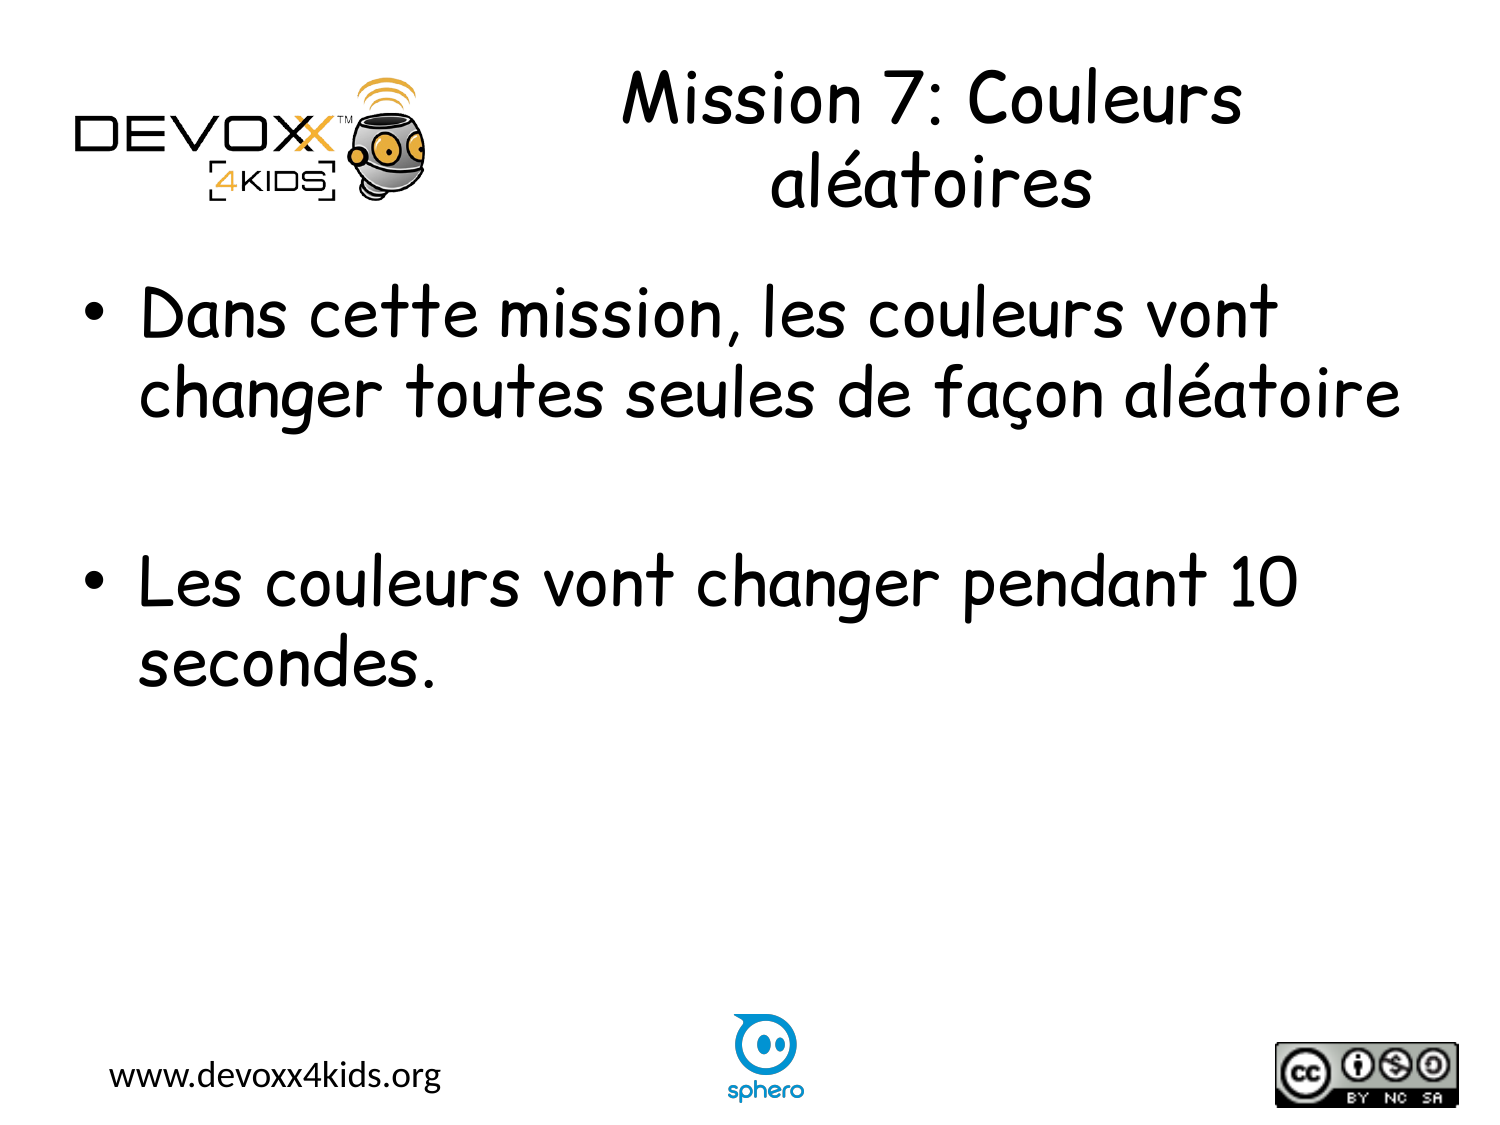

# Mission 7: Couleurs aléatoires
Dans cette mission, les couleurs vont changer toutes seules de façon aléatoire

Les couleurs vont changer pendant 10 secondes.
66